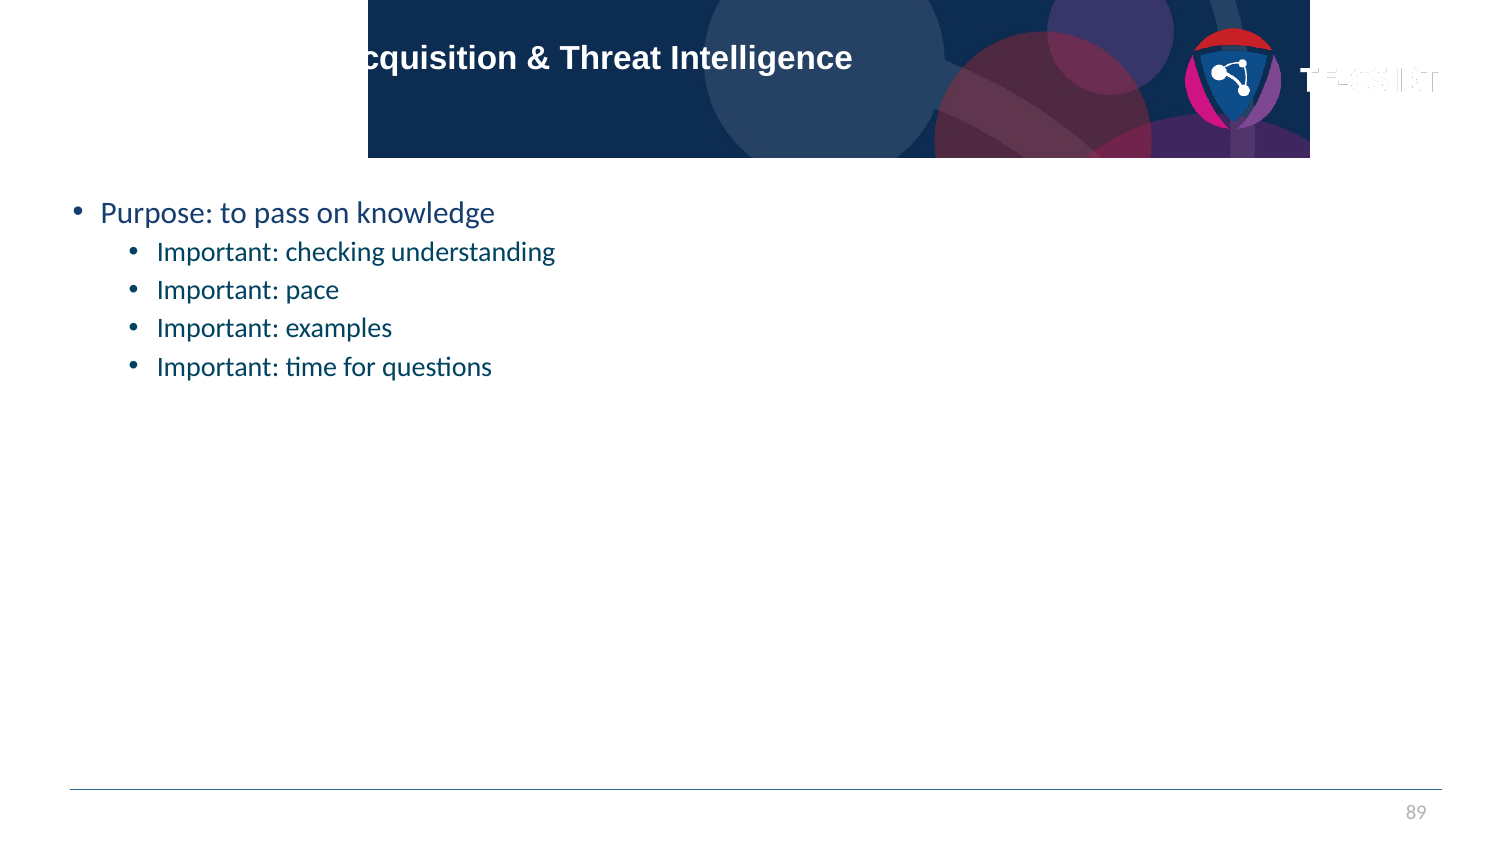

# Section 4 – Data Acquisition & Threat Intelligence
Purpose: to pass on knowledge
Important: checking understanding
Important: pace
Important: examples
Important: time for questions

89